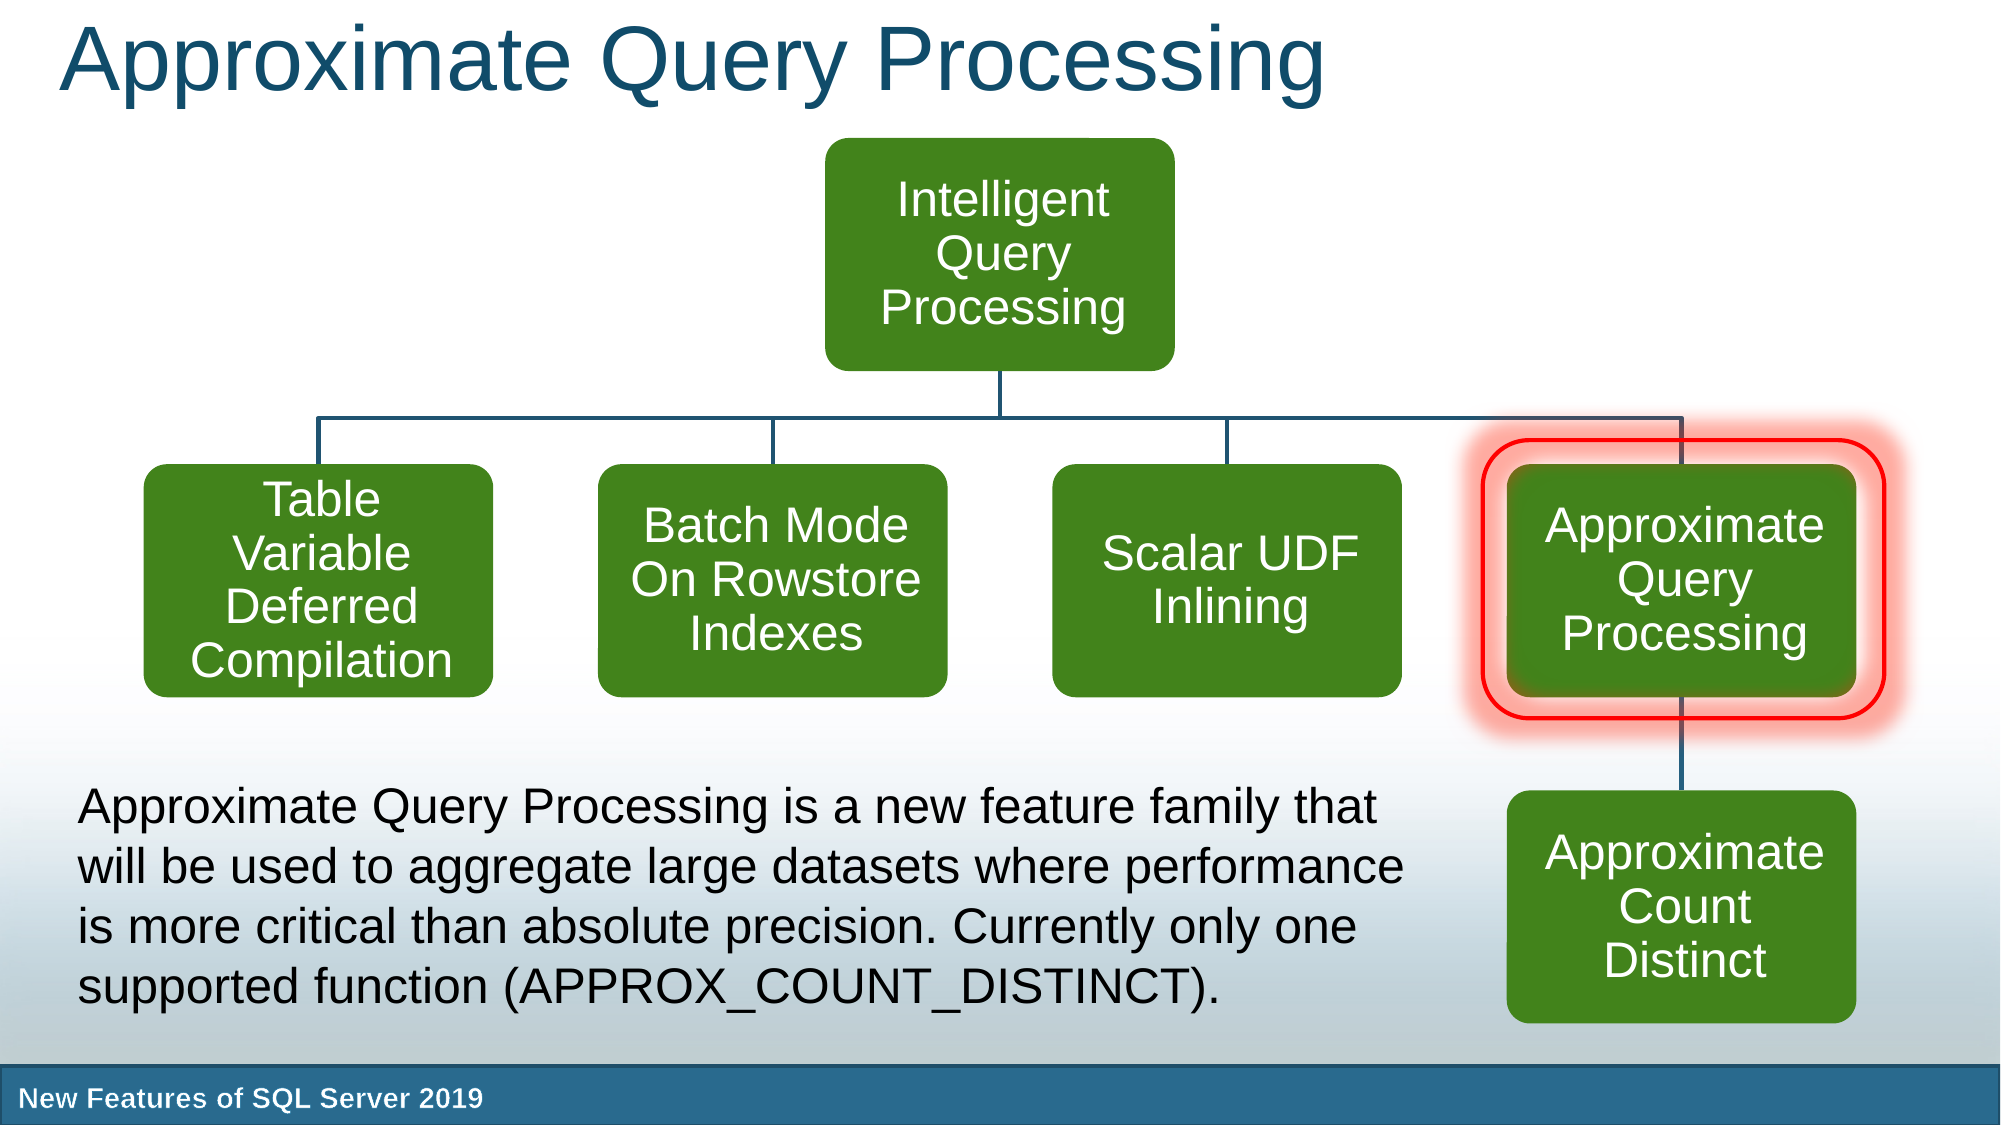

# Approximate Query Processing
Intelligent Query Processing
Table Variable Deferred Compilation
Batch Mode On Rowstore Indexes
Scalar UDF Inlining
Approximate Query Processing
Approximate Count Distinct

Approximate Query Processing is a new feature family that will be used to aggregate large datasets where performance is more critical than absolute precision. Currently only one supported function (APPROX_COUNT_DISTINCT).